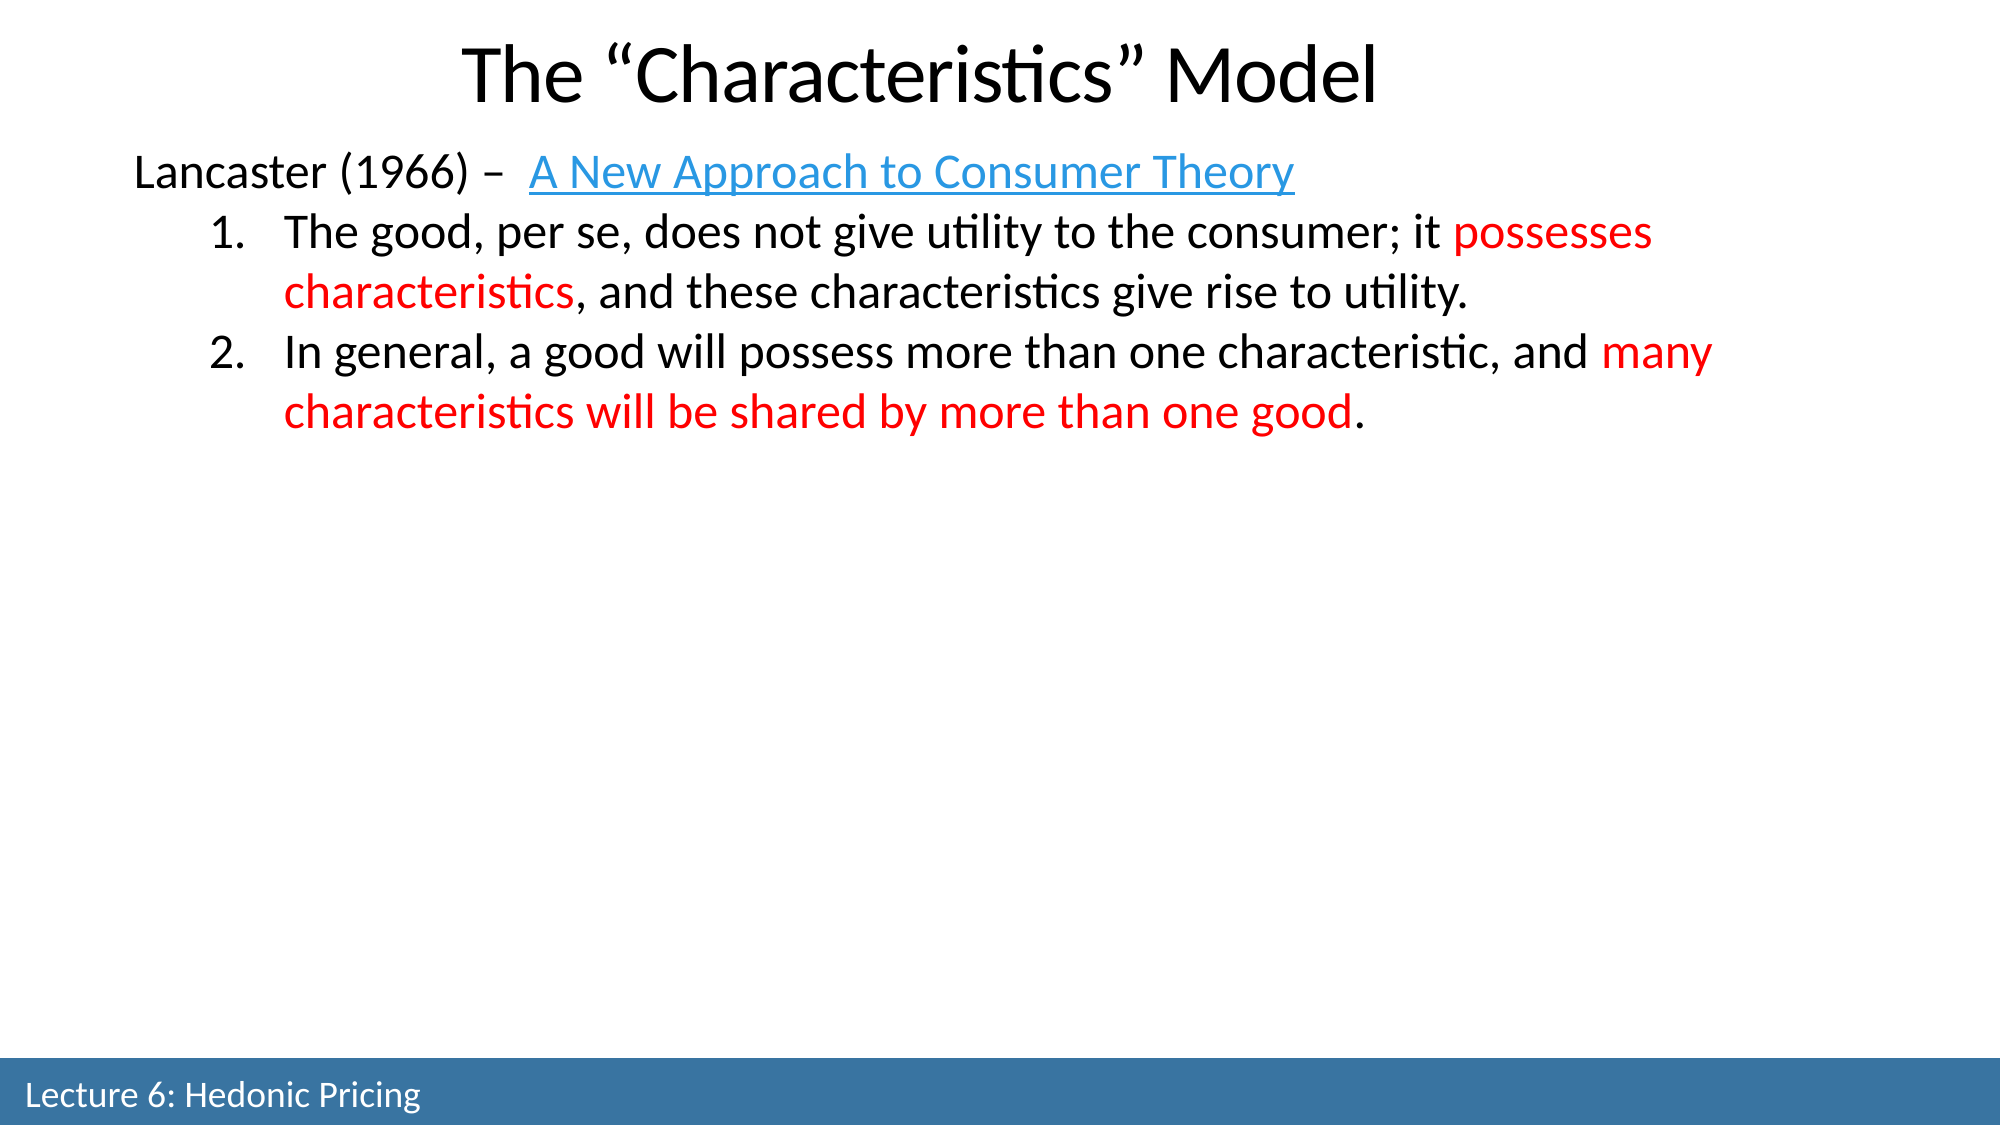

The “Characteristics” Model
Lancaster (1966) –  A New Approach to Consumer Theory
The good, per se, does not give utility to the consumer; it possesses characteristics, and these characteristics give rise to utility.
In general, a good will possess more than one characteristic, and many characteristics will be shared by more than one good.